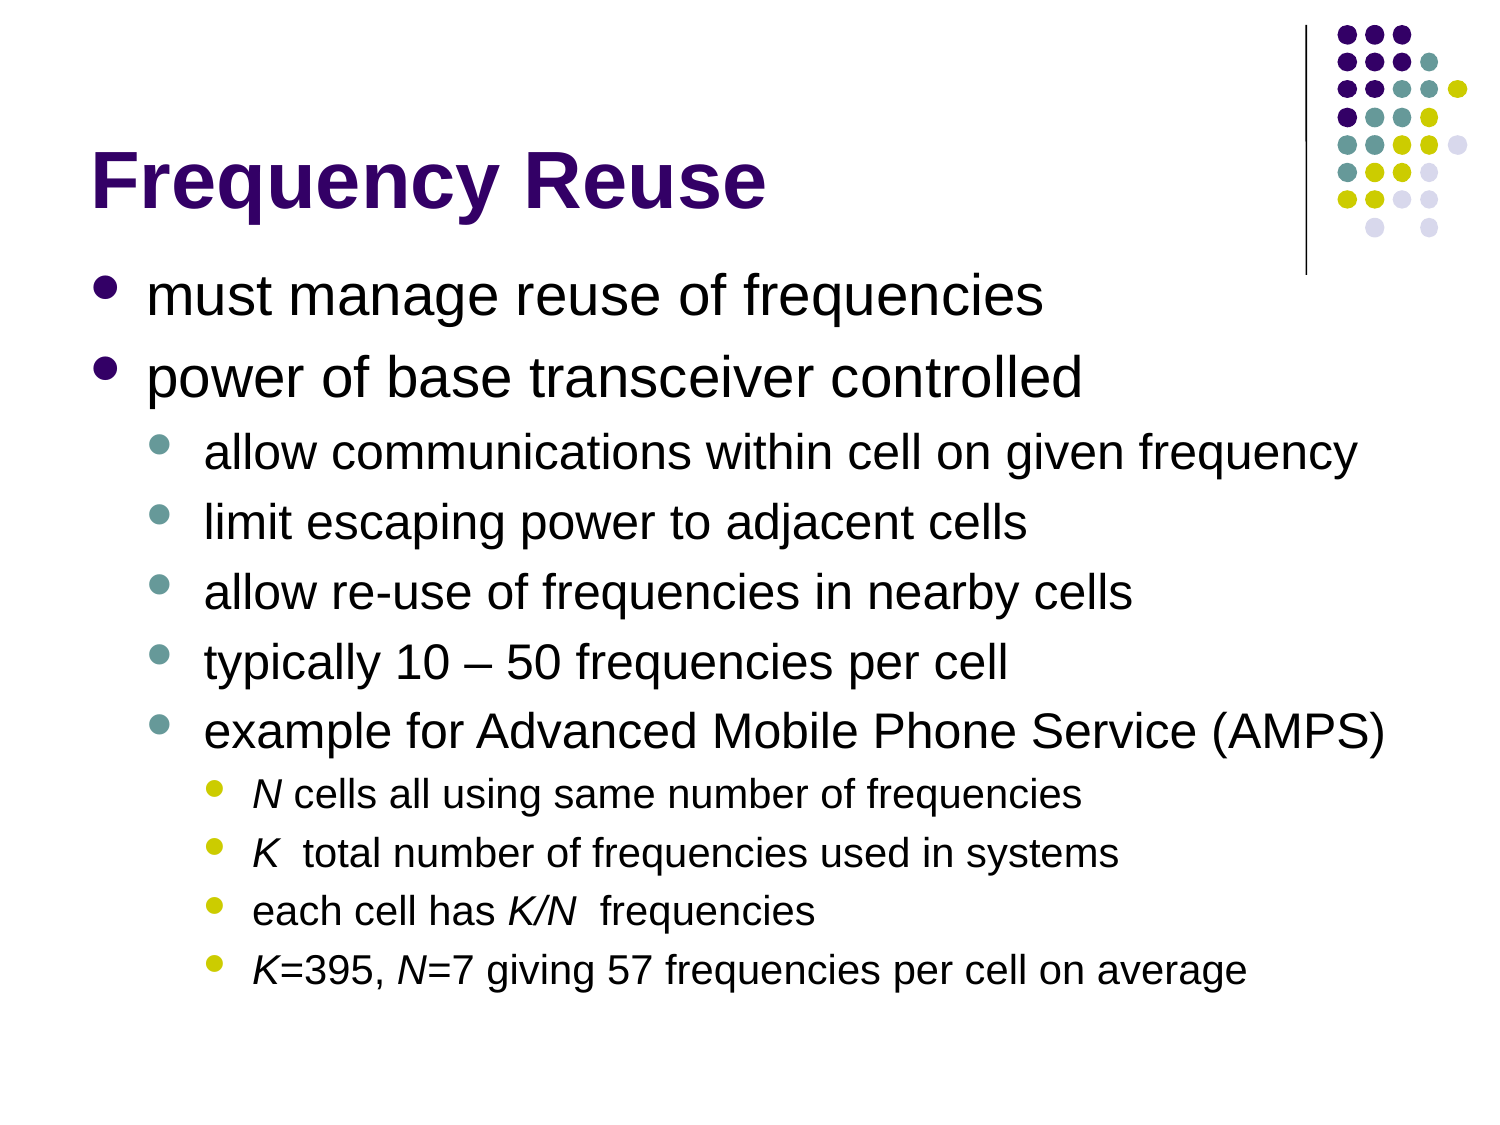

# Frequency Reuse
must manage reuse of frequencies
power of base transceiver controlled
allow communications within cell on given frequency
limit escaping power to adjacent cells
allow re-use of frequencies in nearby cells
typically 10 – 50 frequencies per cell
example for Advanced Mobile Phone Service (AMPS)
N cells all using same number of frequencies
K  total number of frequencies used in systems
each cell has K/N  frequencies
K=395, N=7 giving 57 frequencies per cell on average